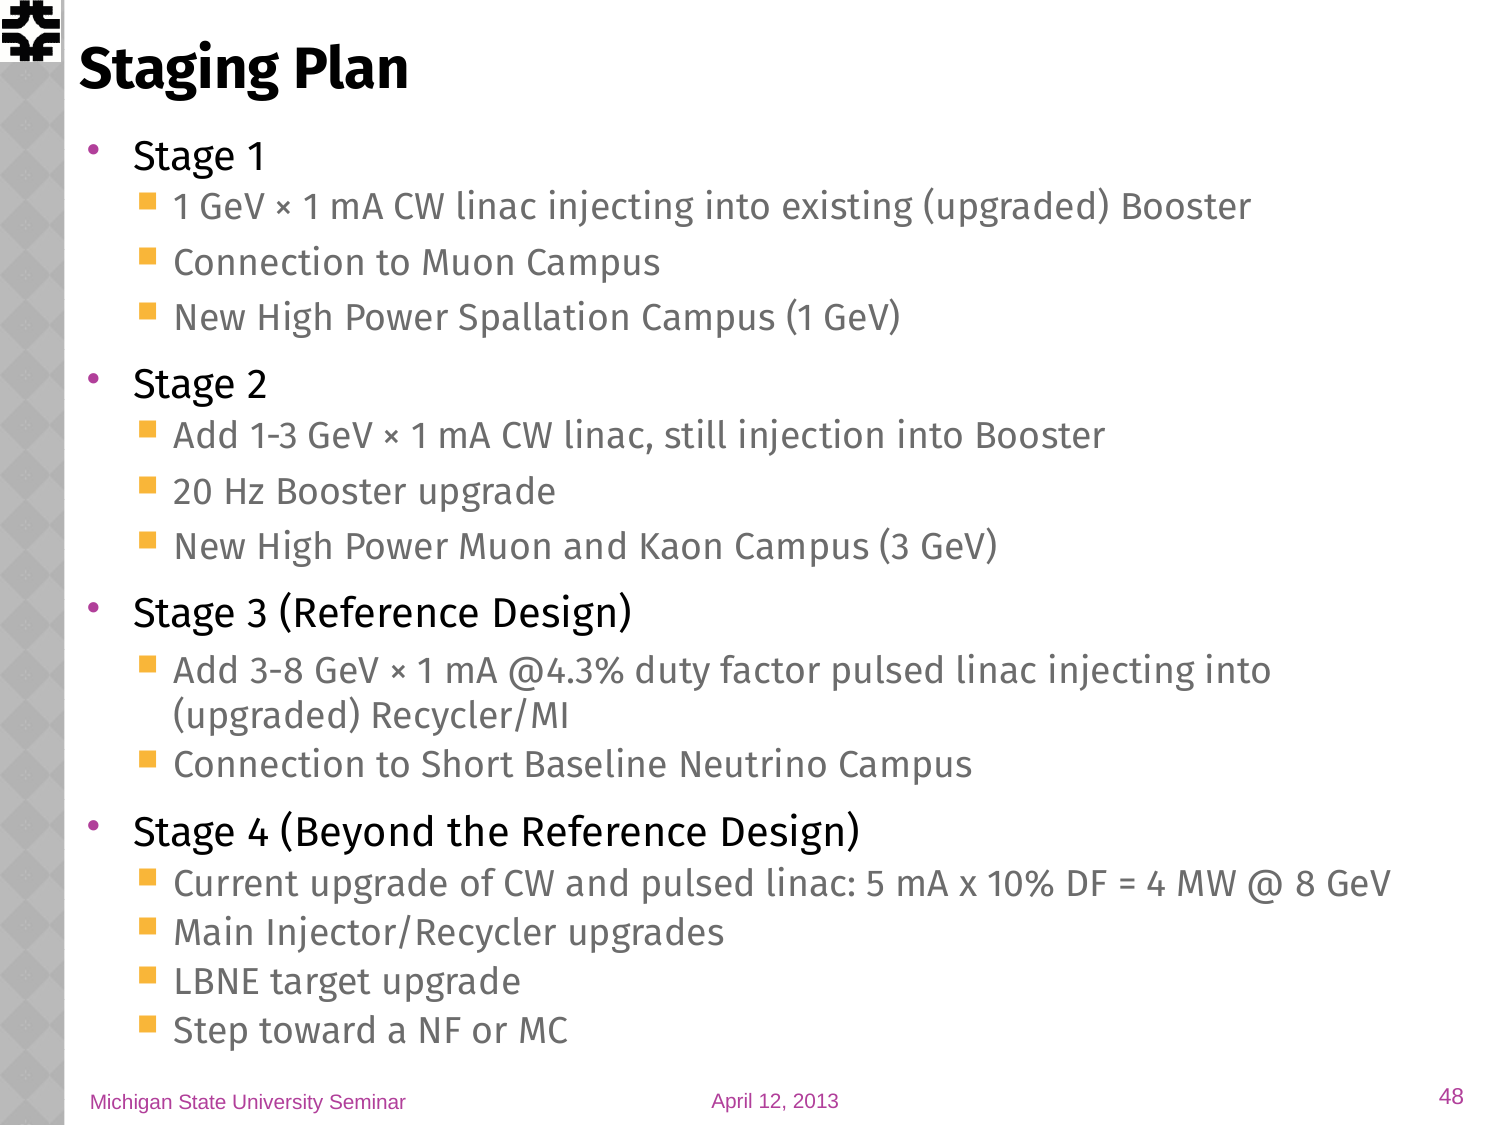

# Staging Plan
Stage 1
1 GeV × 1 mA CW linac injecting into existing (upgraded) Booster
Connection to Muon Campus
New High Power Spallation Campus (1 GeV)
Stage 2
Add 1-3 GeV × 1 mA CW linac, still injection into Booster
20 Hz Booster upgrade
New High Power Muon and Kaon Campus (3 GeV)
Stage 3 (Reference Design)
Add 3-8 GeV × 1 mA @4.3% duty factor pulsed linac injecting into (upgraded) Recycler/MI
Connection to Short Baseline Neutrino Campus
Stage 4 (Beyond the Reference Design)
Current upgrade of CW and pulsed linac: 5 mA x 10% DF = 4 MW @ 8 GeV
Main Injector/Recycler upgrades
LBNE target upgrade
Step toward a NF or MC

48
Michigan State University Seminar
April 12, 2013